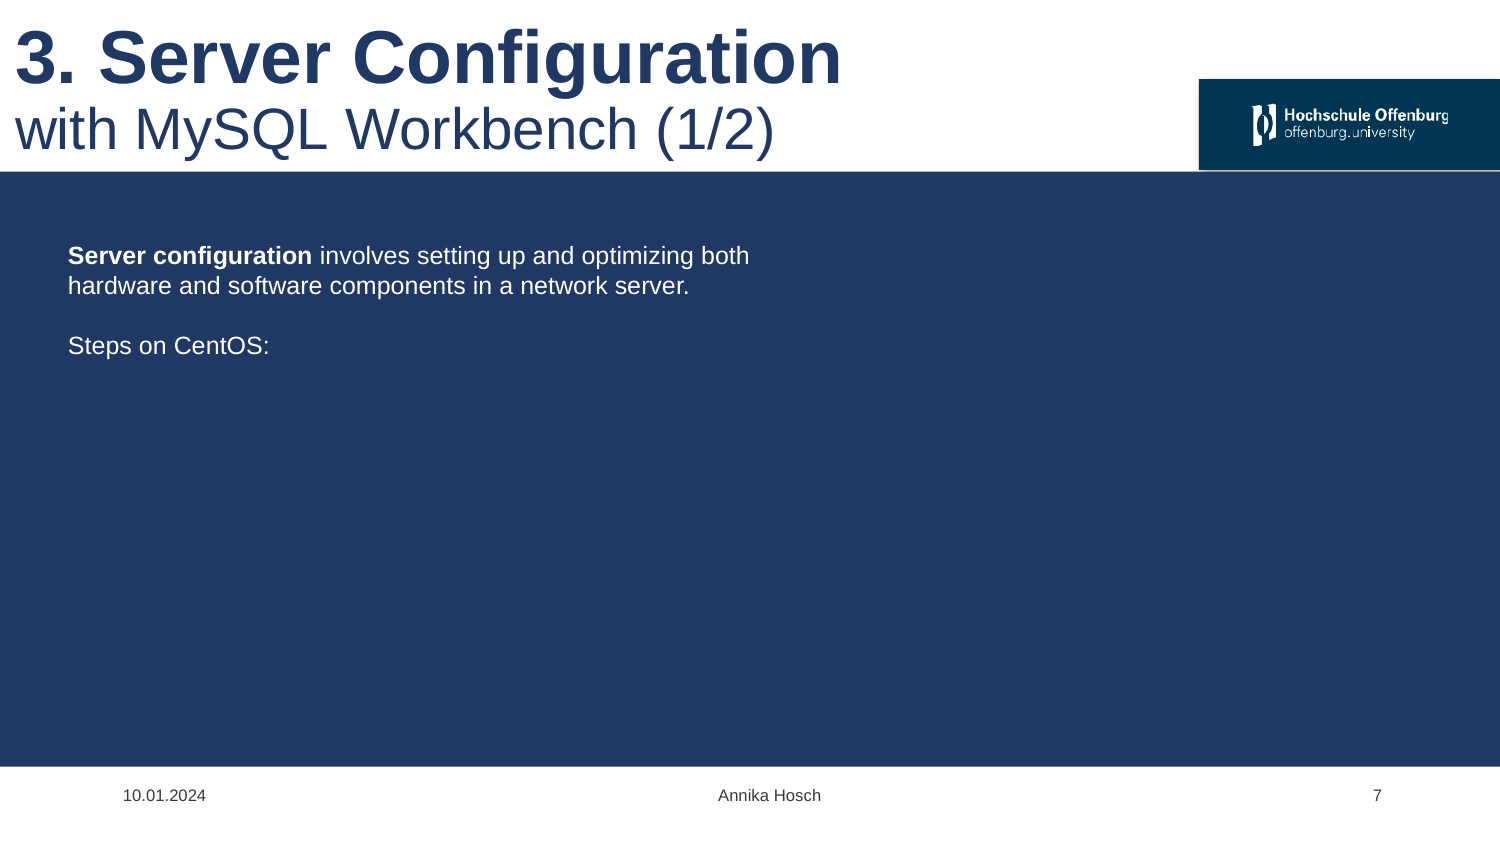

# 3. Server Configuration   with MySQL Workbench (1/2)

Server configuration involves setting up and optimizing both hardware and software components in a network server.

Steps on CentOS:

 10.01.2024				Annika Hosch
7